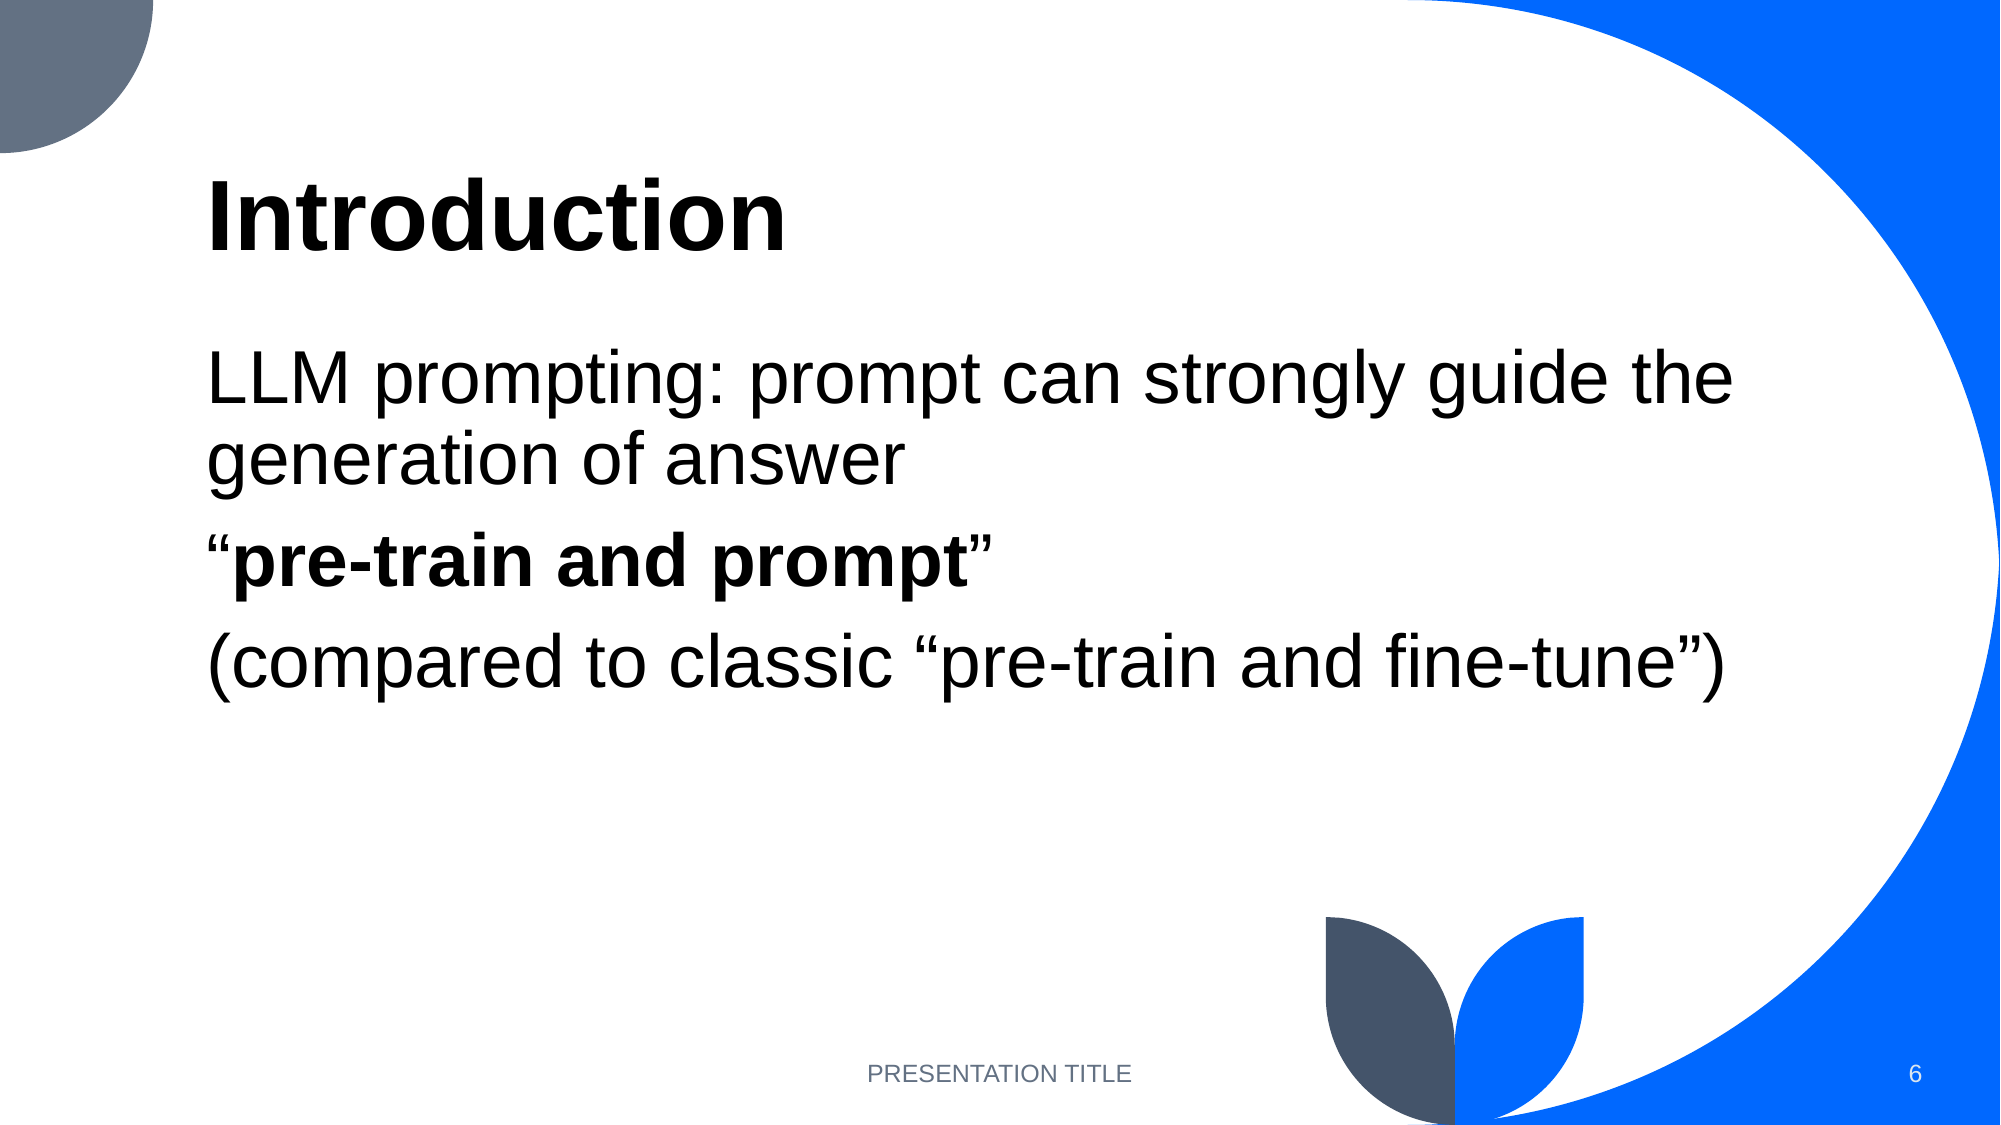

# Introduction
LLM prompting: prompt can strongly guide the generation of answer
“pre-train and prompt”
(compared to classic “pre-train and fine-tune”)
PRESENTATION TITLE
6